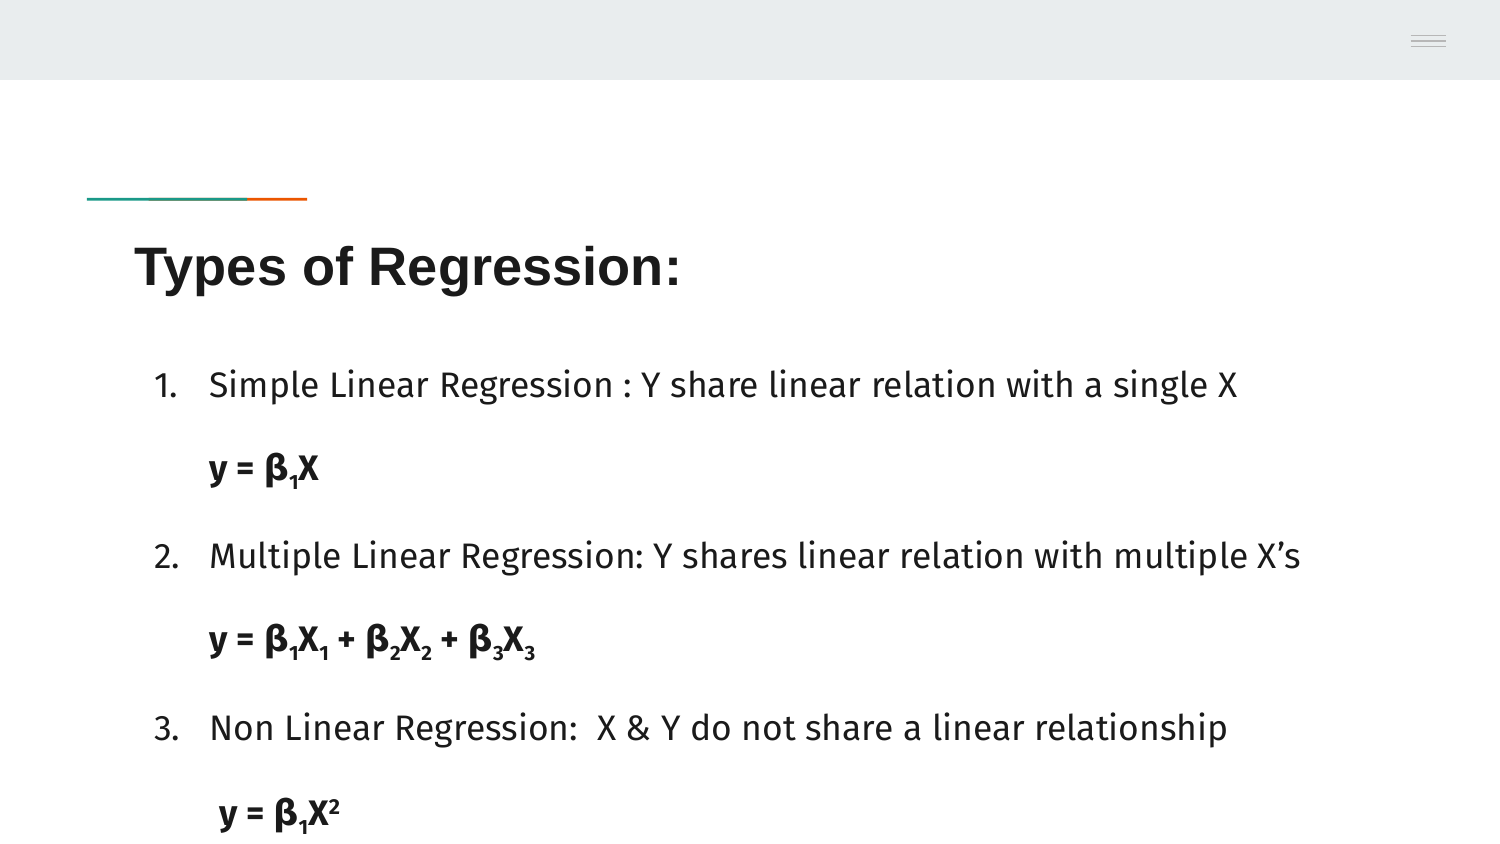

# Types of Regression:
Simple Linear Regression : Y share linear relation with a single X
y = 𝝱1X
Multiple Linear Regression: Y shares linear relation with multiple X’s
y = 𝝱1X1 + 𝝱2X2 + 𝝱3X3
Non Linear Regression:  X & Y do not share a linear relationship
 y = 𝝱1X2